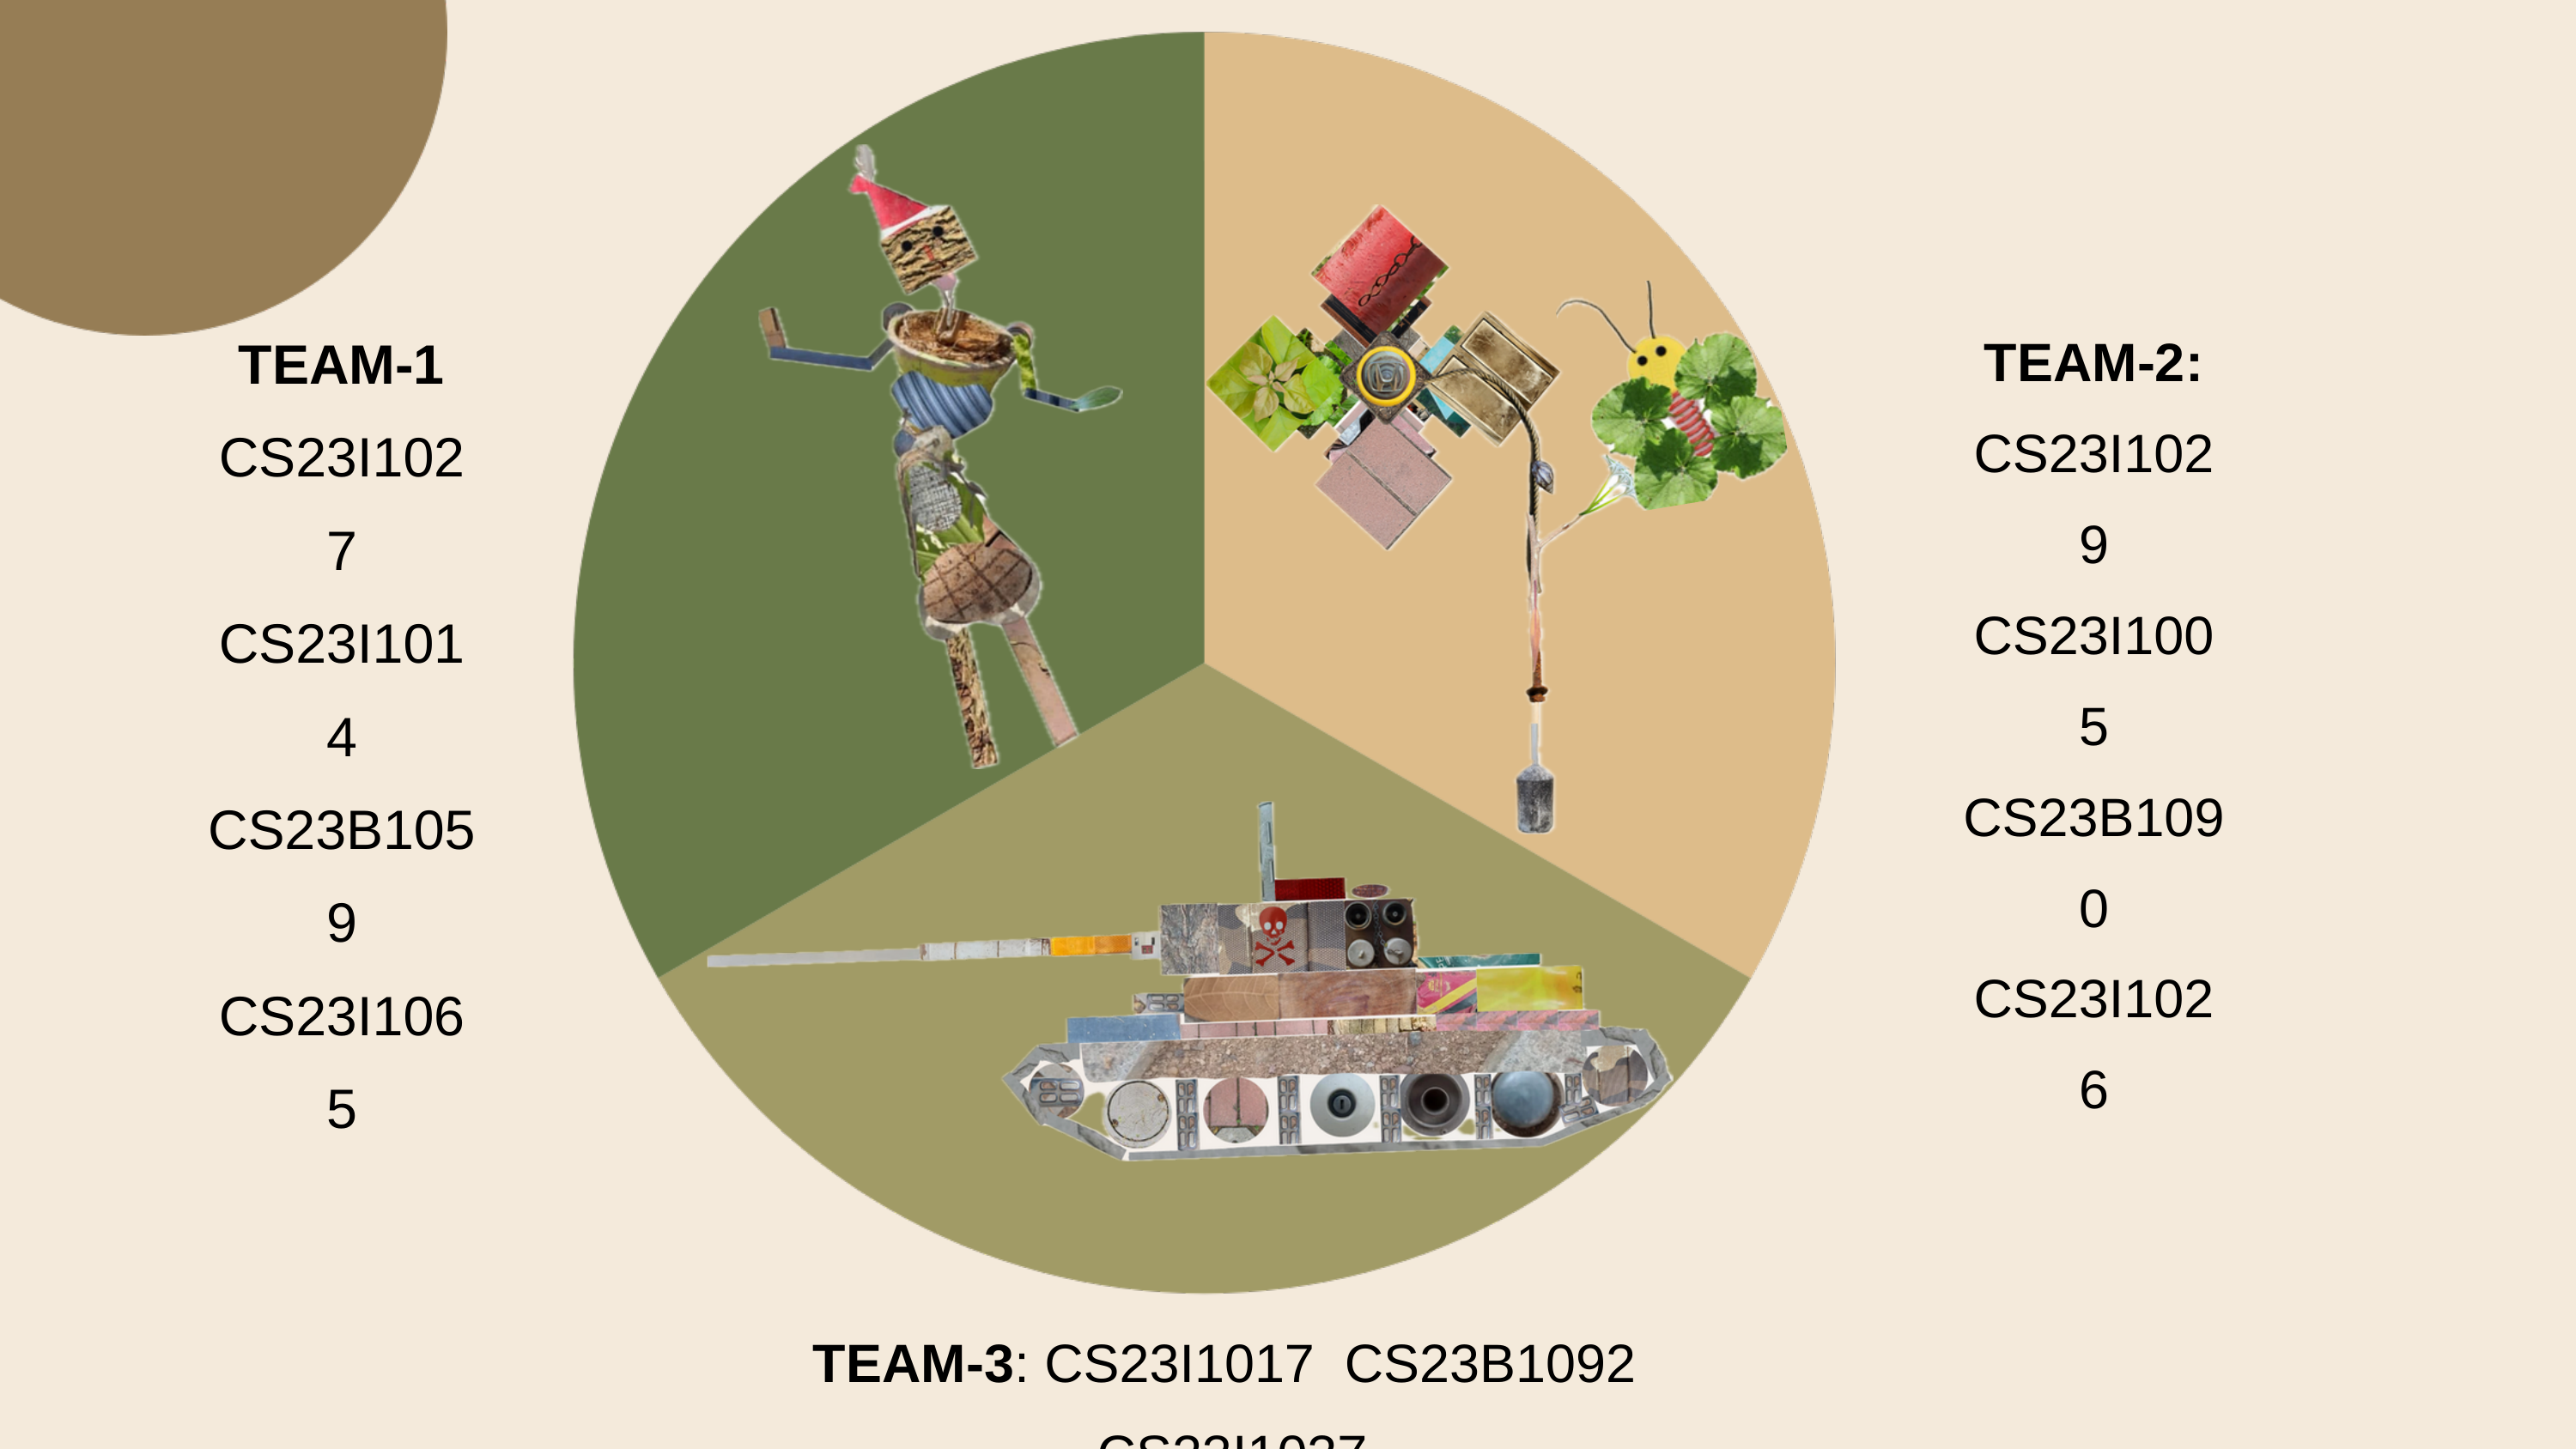

TEAM-1
CS23I1027
CS23I1014
CS23B1059
CS23I1065
TEAM-2:
CS23I1029
CS23I1005
CS23B1090
CS23I1026

TEAM-3: CS23I1017  CS23B1092  CS23I1037